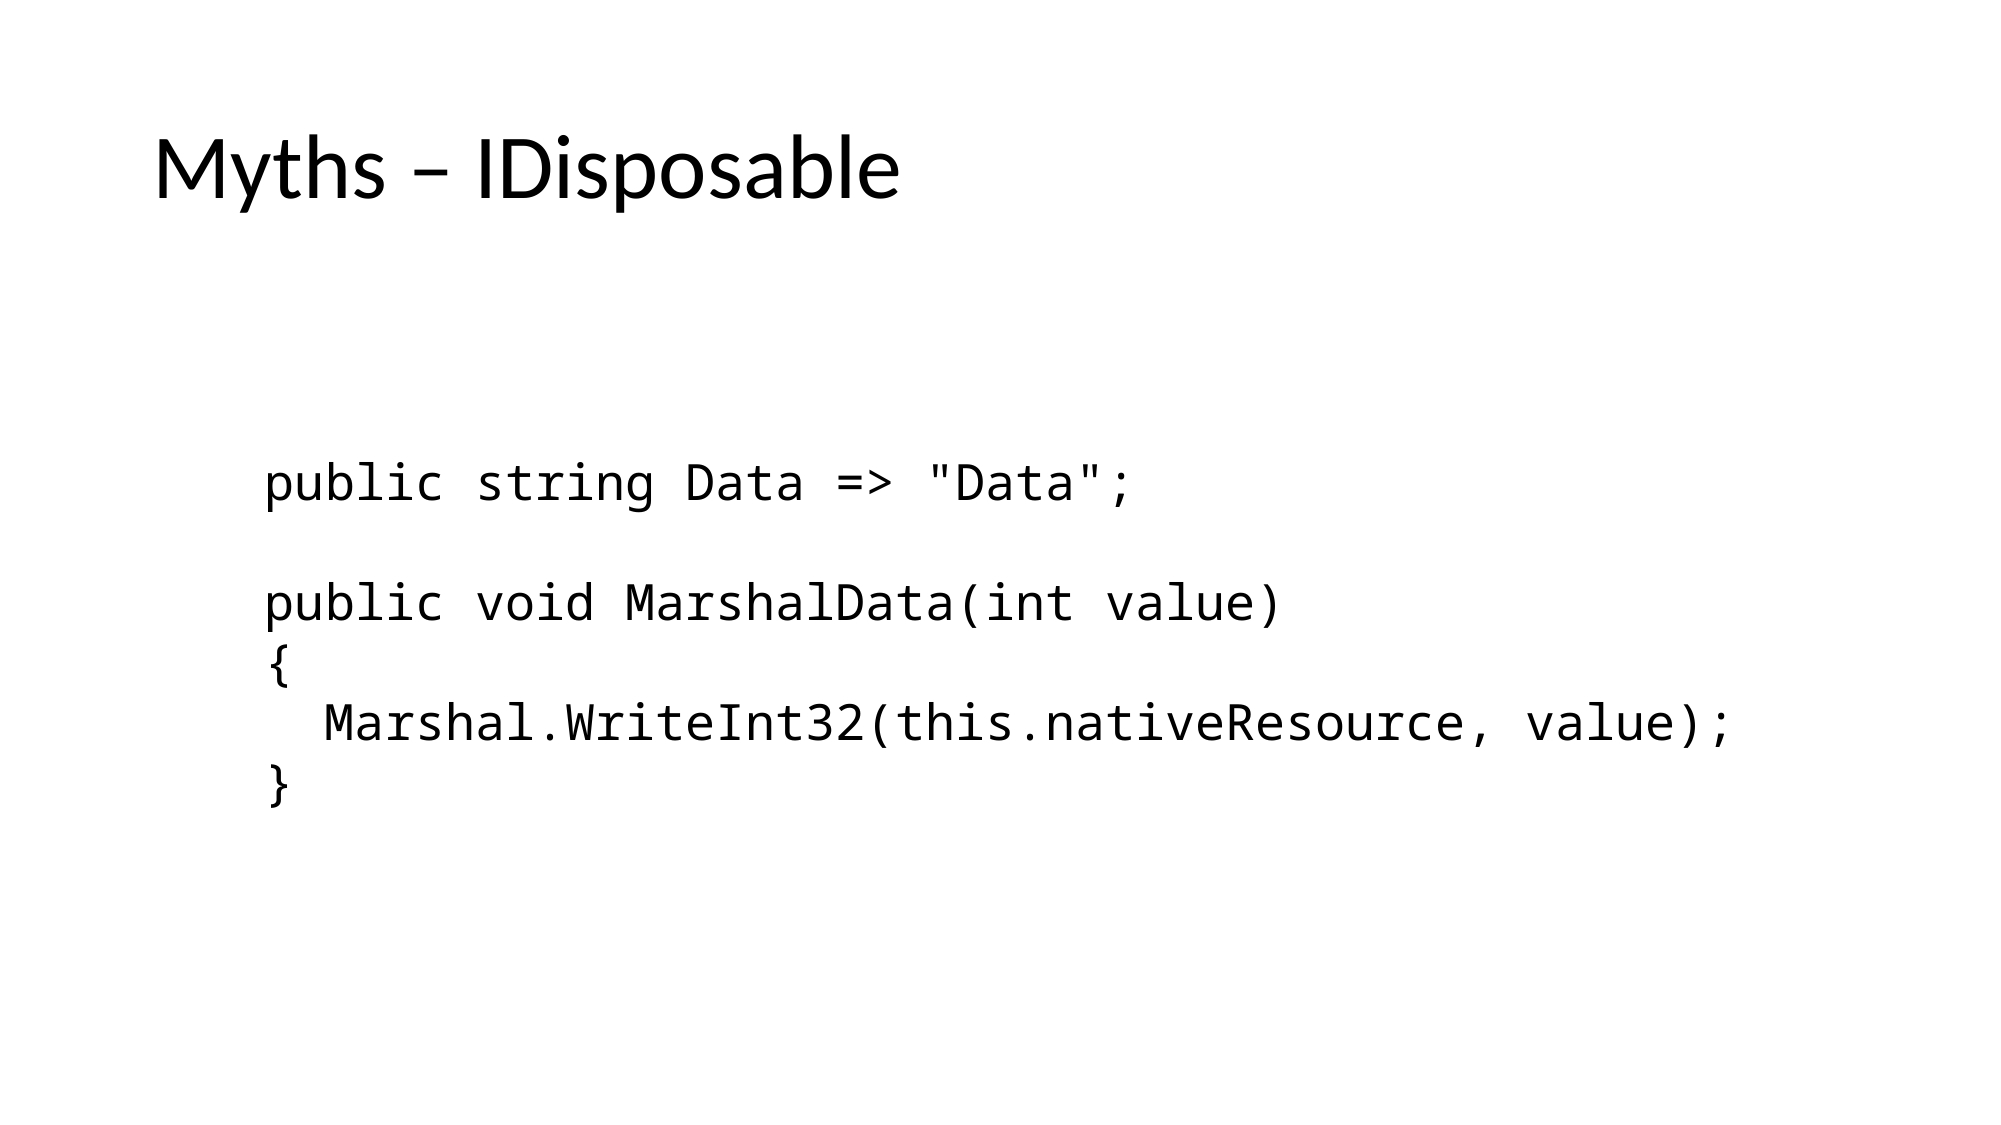

# Myths – IDisposable
public string Data => "Data";

public void MarshalData(int value)
{
  Marshal.WriteInt32(this.nativeResource, value);
}